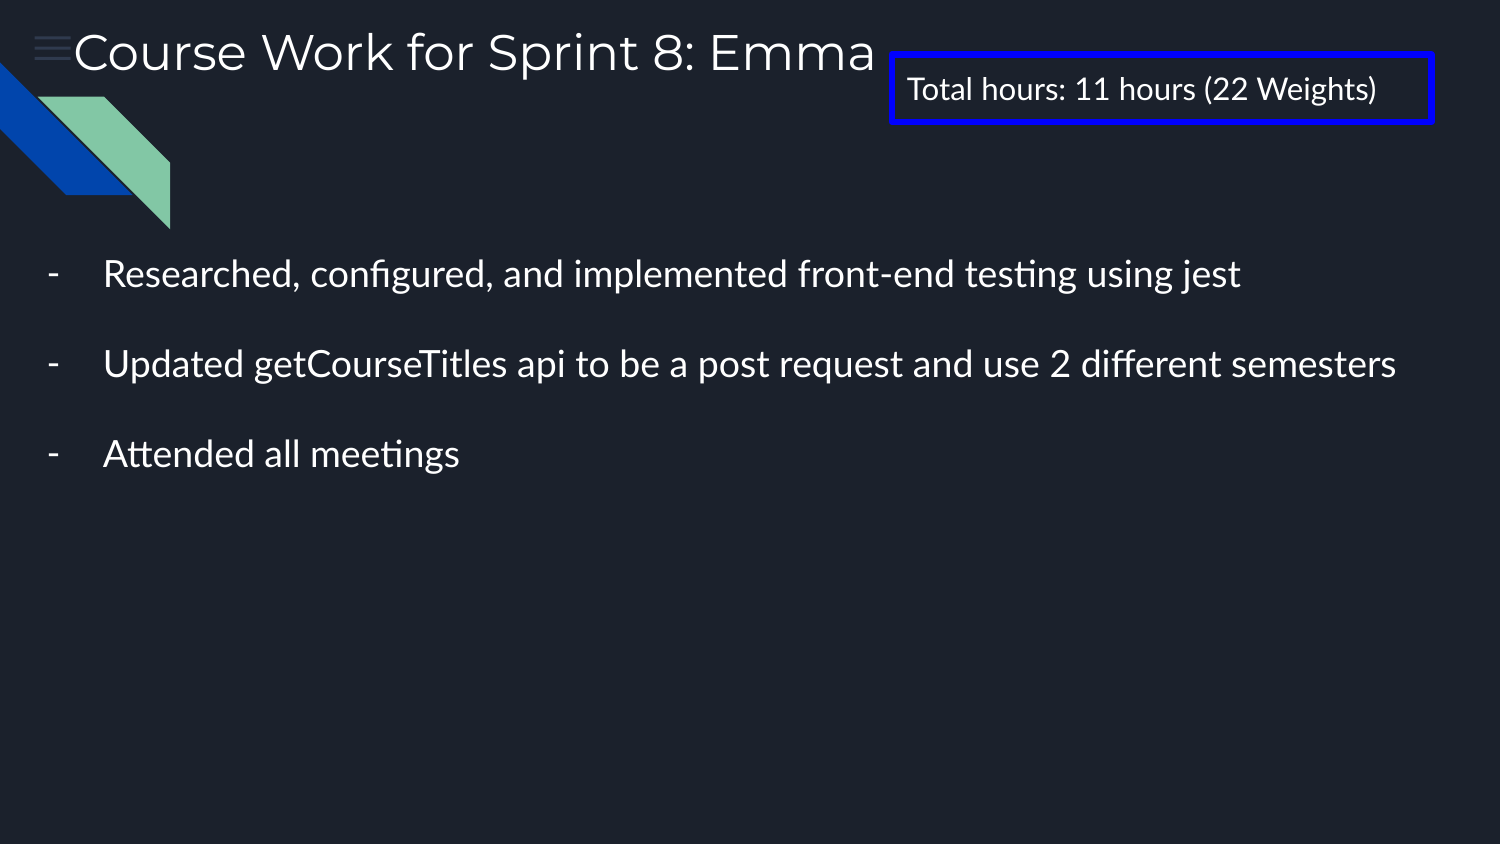

# Course Work for Sprint 8: Emma
Total hours: 11 hours (22 Weights)
Researched, configured, and implemented front-end testing using jest

Updated getCourseTitles api to be a post request and use 2 different semesters

Attended all meetings